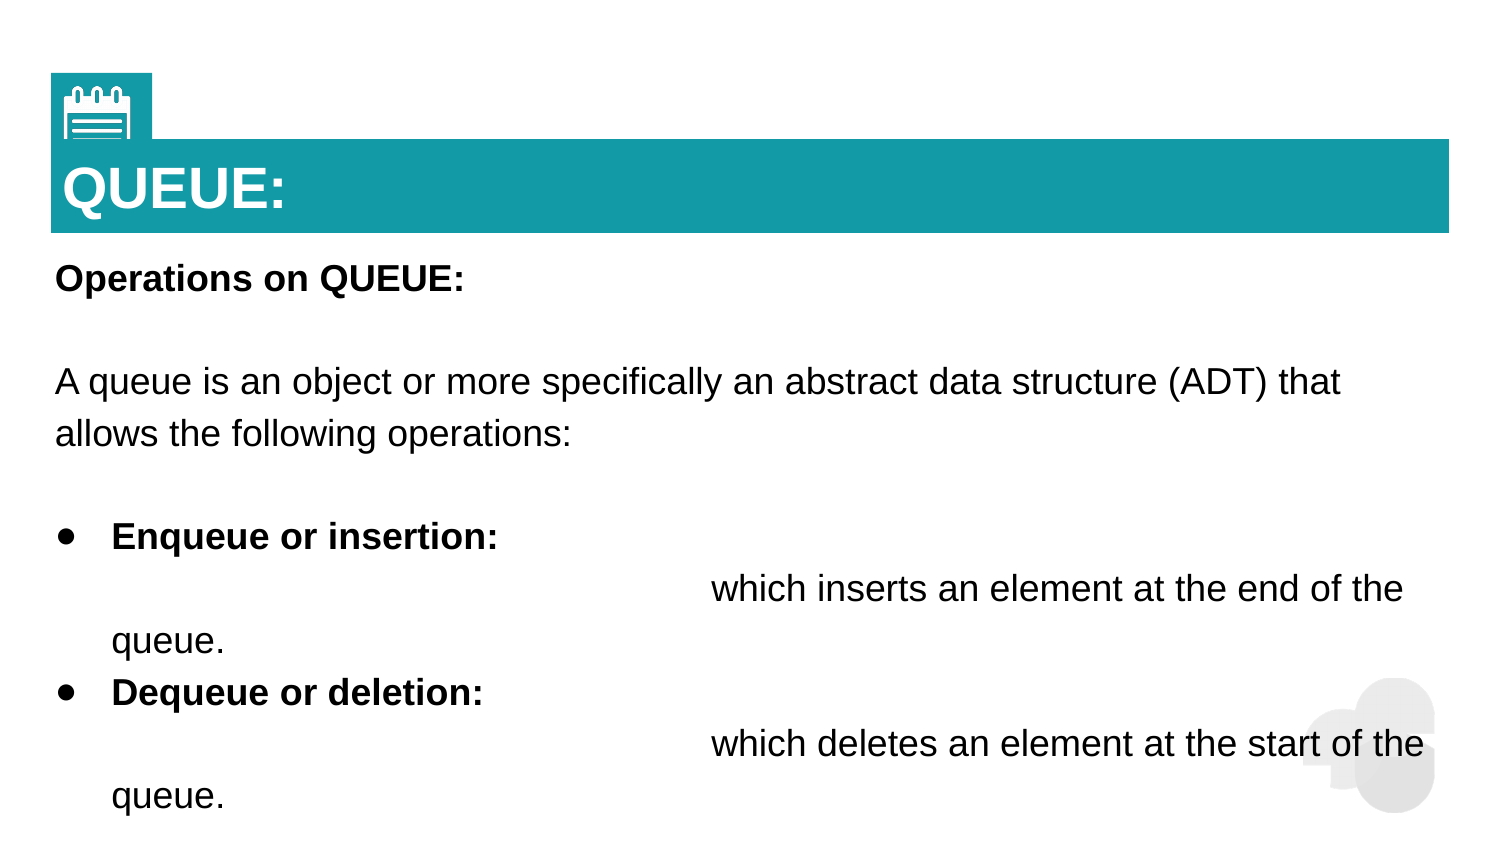

# QUEUE:

Operations on QUEUE:

A queue is an object or more specifically an abstract data structure (ADT) that
allows the following operations:

Enqueue or insertion:
					which inserts an element at the end of the queue.
Dequeue or deletion:
					which deletes an element at the start of the queue.
10